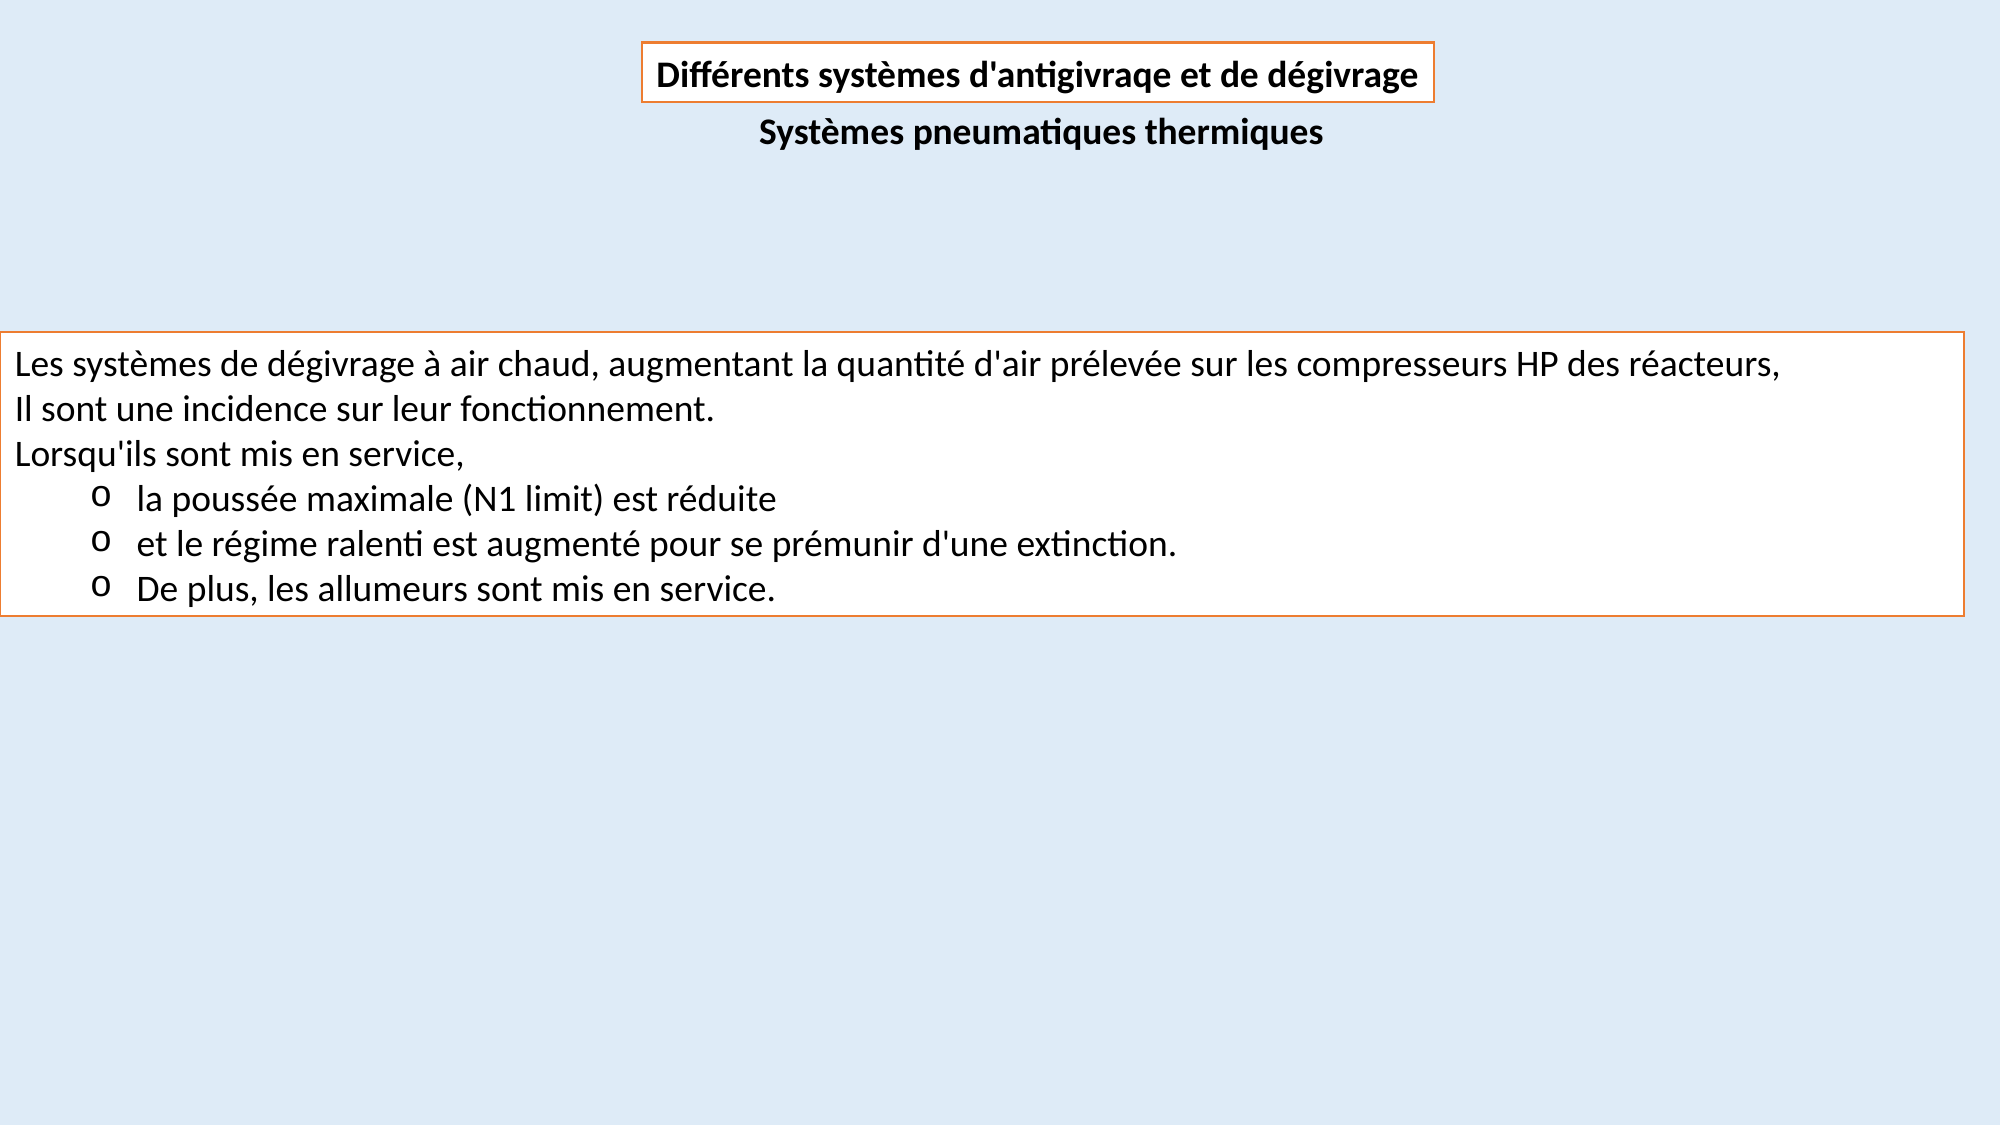

Différents systèmes d'antigivraqe et de dégivrage
Systèmes pneumatiques thermiques
Les systèmes de dégivrage à air chaud, augmentant la quantité d'air prélevée sur les compresseurs HP des réacteurs,
Il sont une incidence sur leur fonctionnement.
Lorsqu'ils sont mis en service,
la poussée maximale (N1 limit) est réduite
et le régime ralenti est augmenté pour se prémunir d'une extinction.
De plus, les allumeurs sont mis en service.